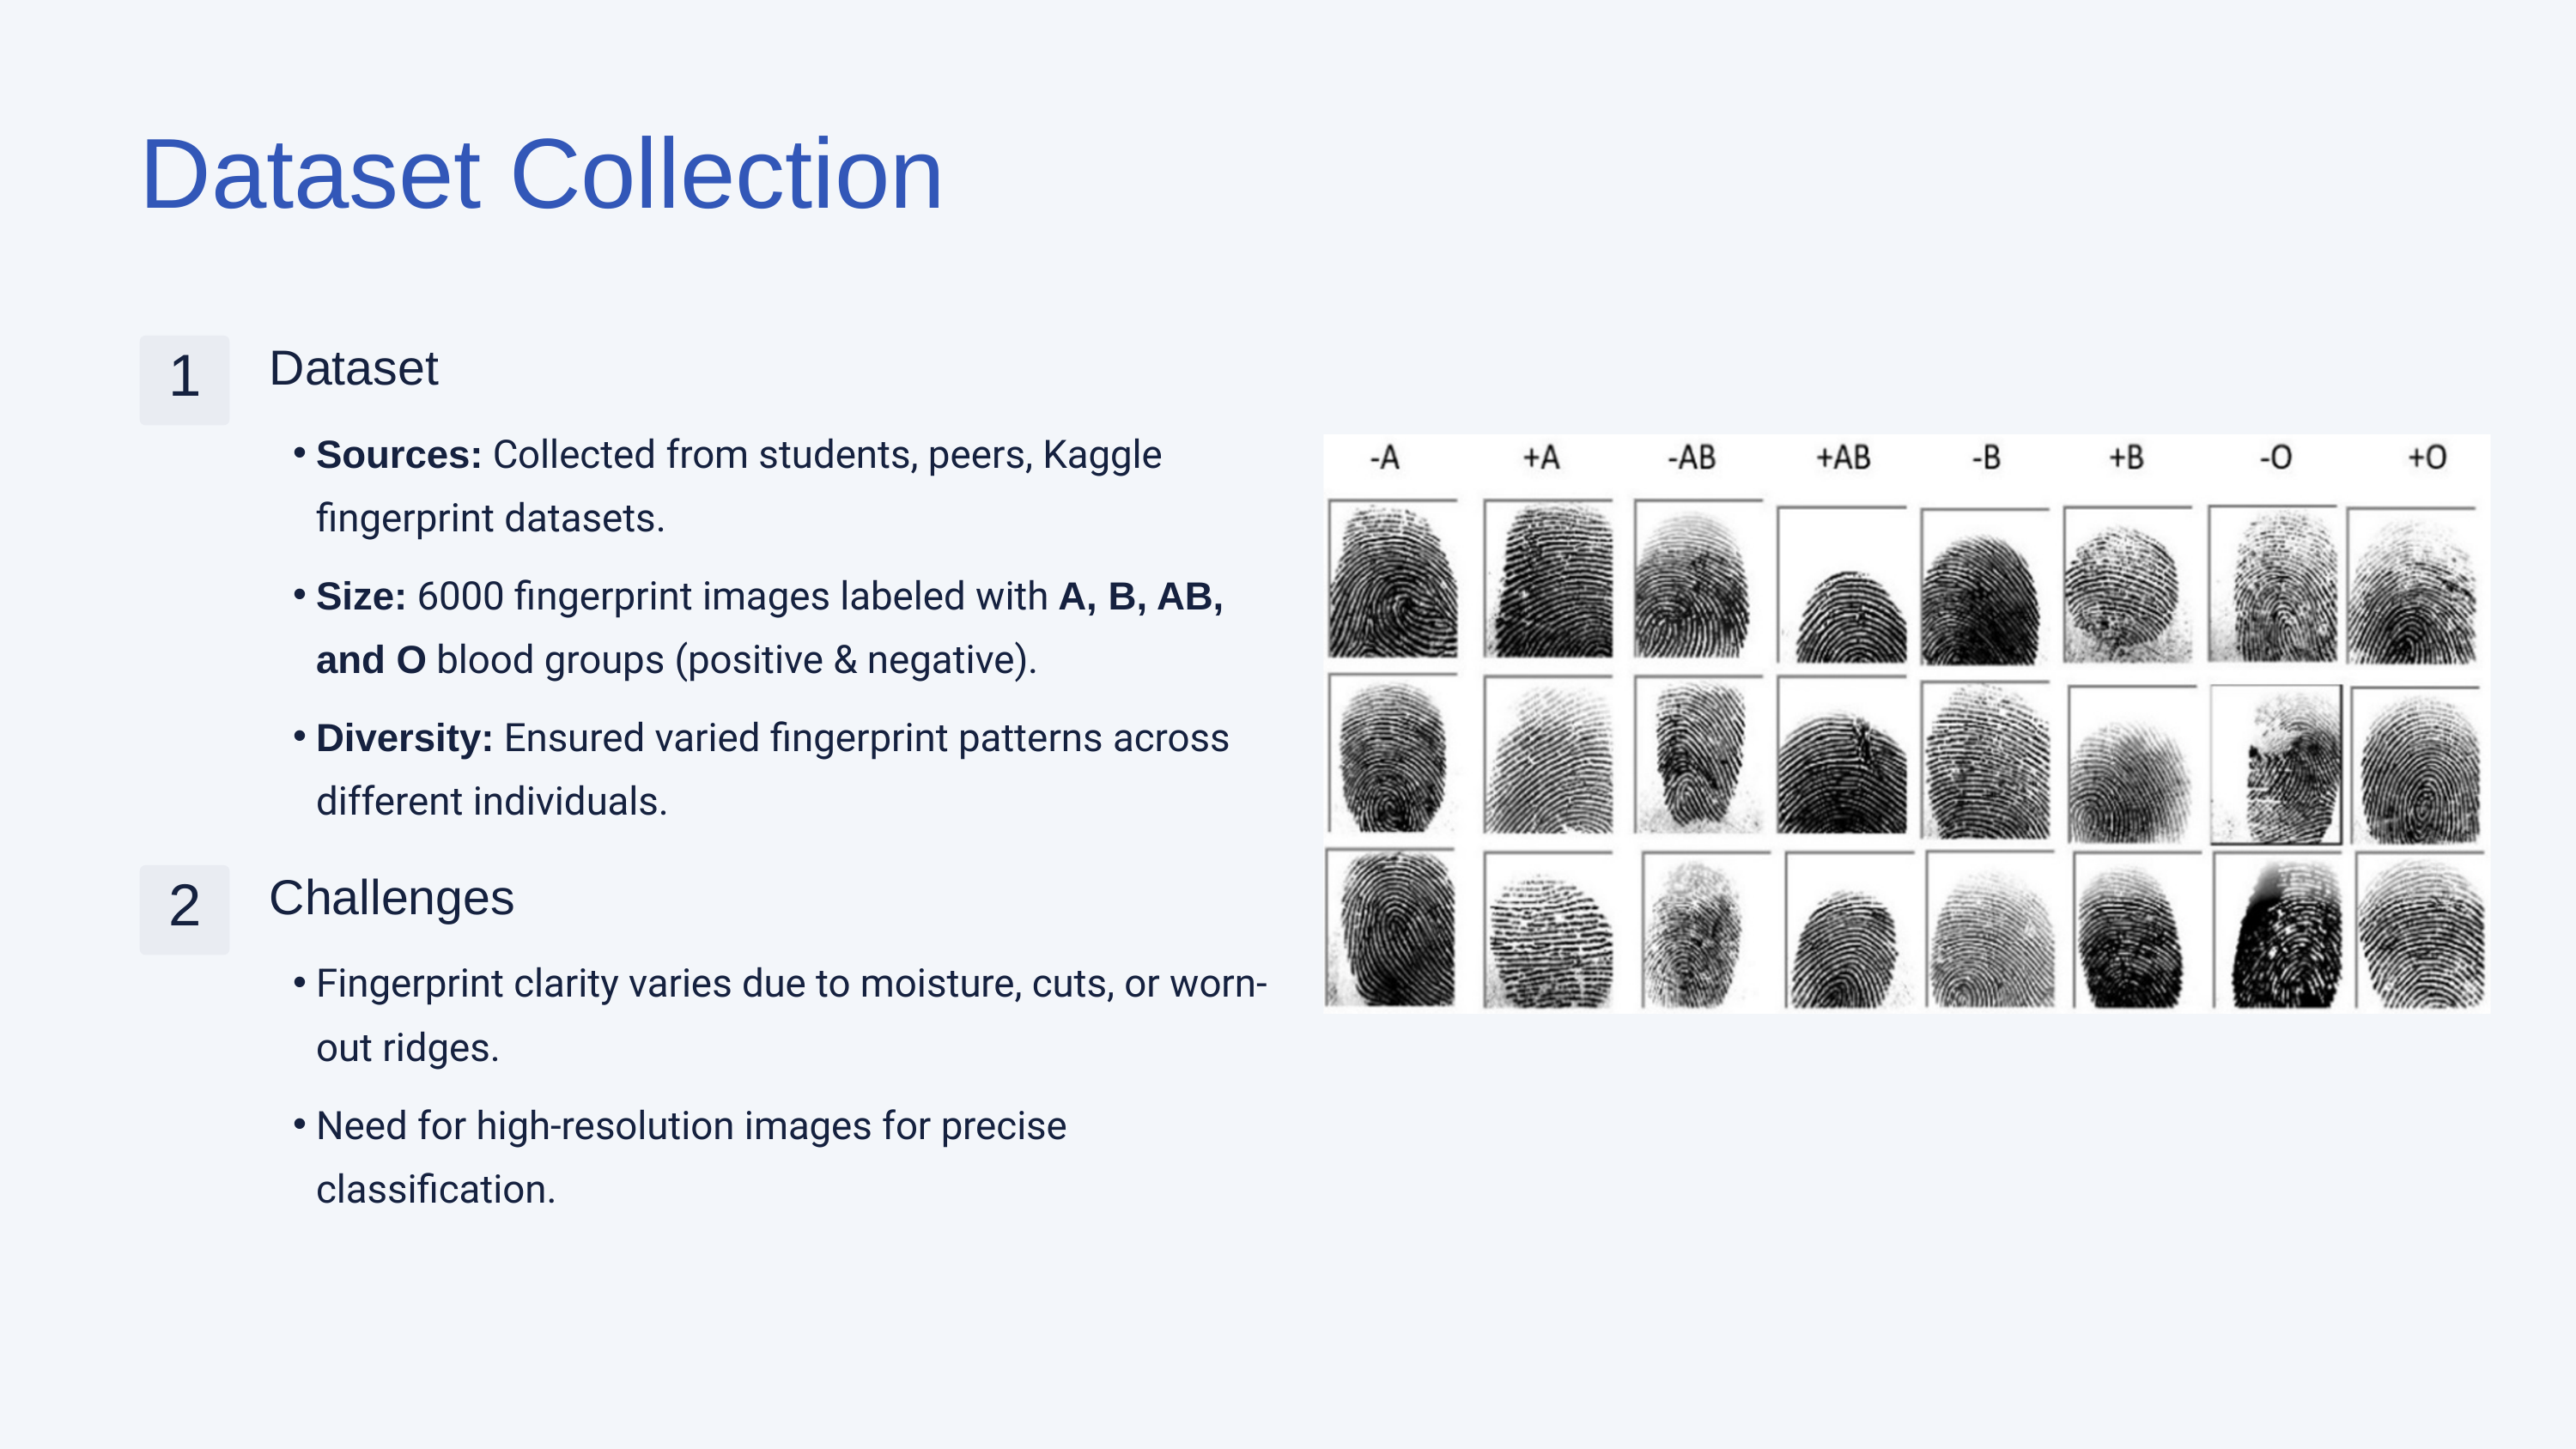

Dataset Collection

Dataset

1

Sources: Collected from students, peers, Kaggle fingerprint datasets.

Size: 6000 fingerprint images labeled with A, B, AB, and O blood groups (positive & negative).

Diversity: Ensured varied fingerprint patterns across different individuals.

Challenges

2

Fingerprint clarity varies due to moisture, cuts, or worn-out ridges.

Need for high-resolution images for precise classification.